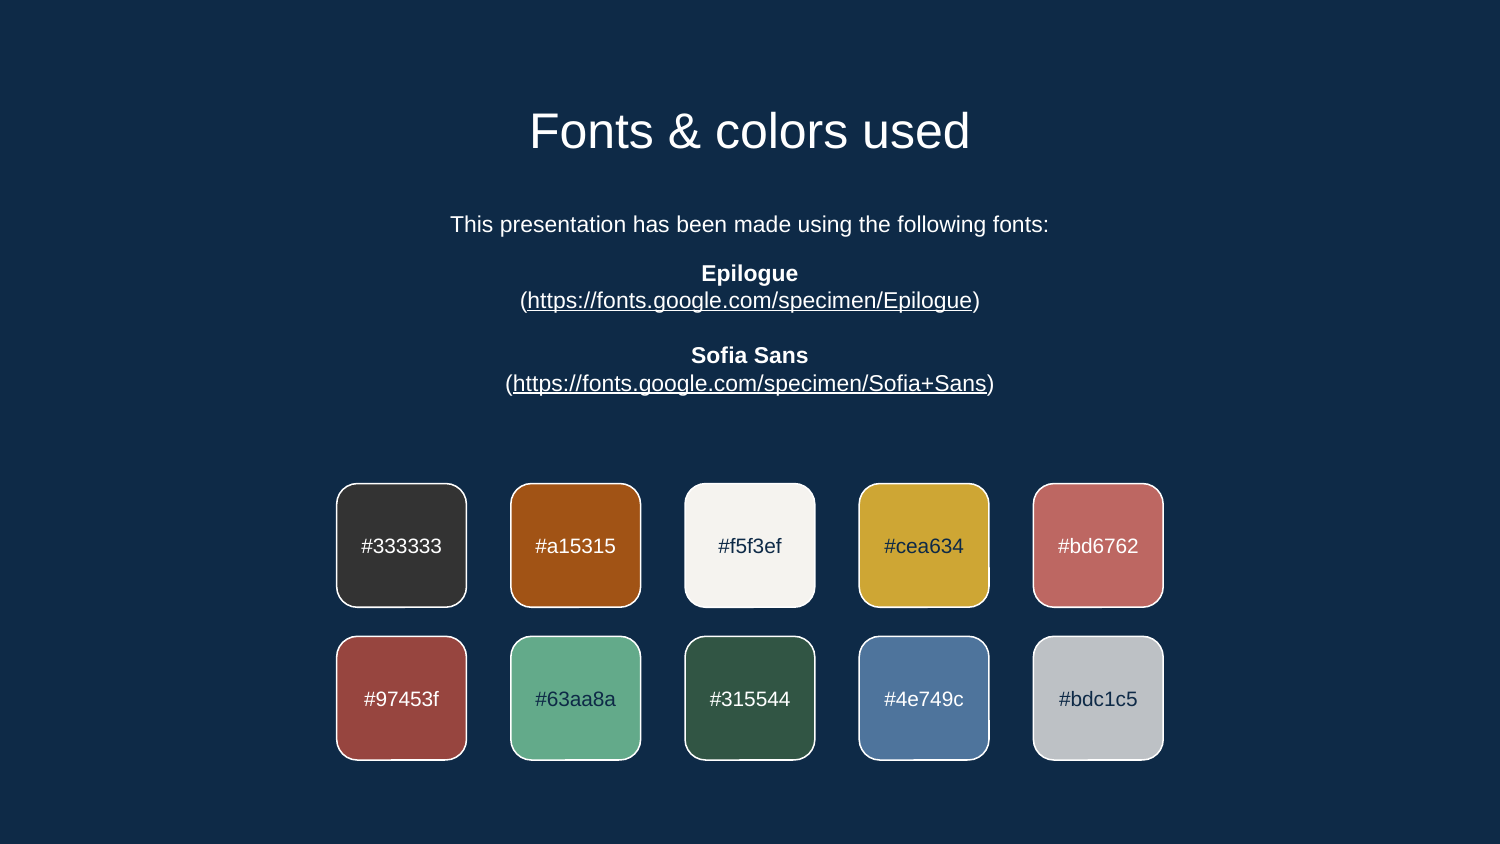

# Fonts & colors used
This presentation has been made using the following fonts:
Epilogue
(https://fonts.google.com/specimen/Epilogue)

Sofia Sans
(https://fonts.google.com/specimen/Sofia+Sans)

#333333
#a15315
#f5f3ef
#cea634
#bd6762

#97453f
#63aa8a
#315544
#4e749c
#bdc1c5